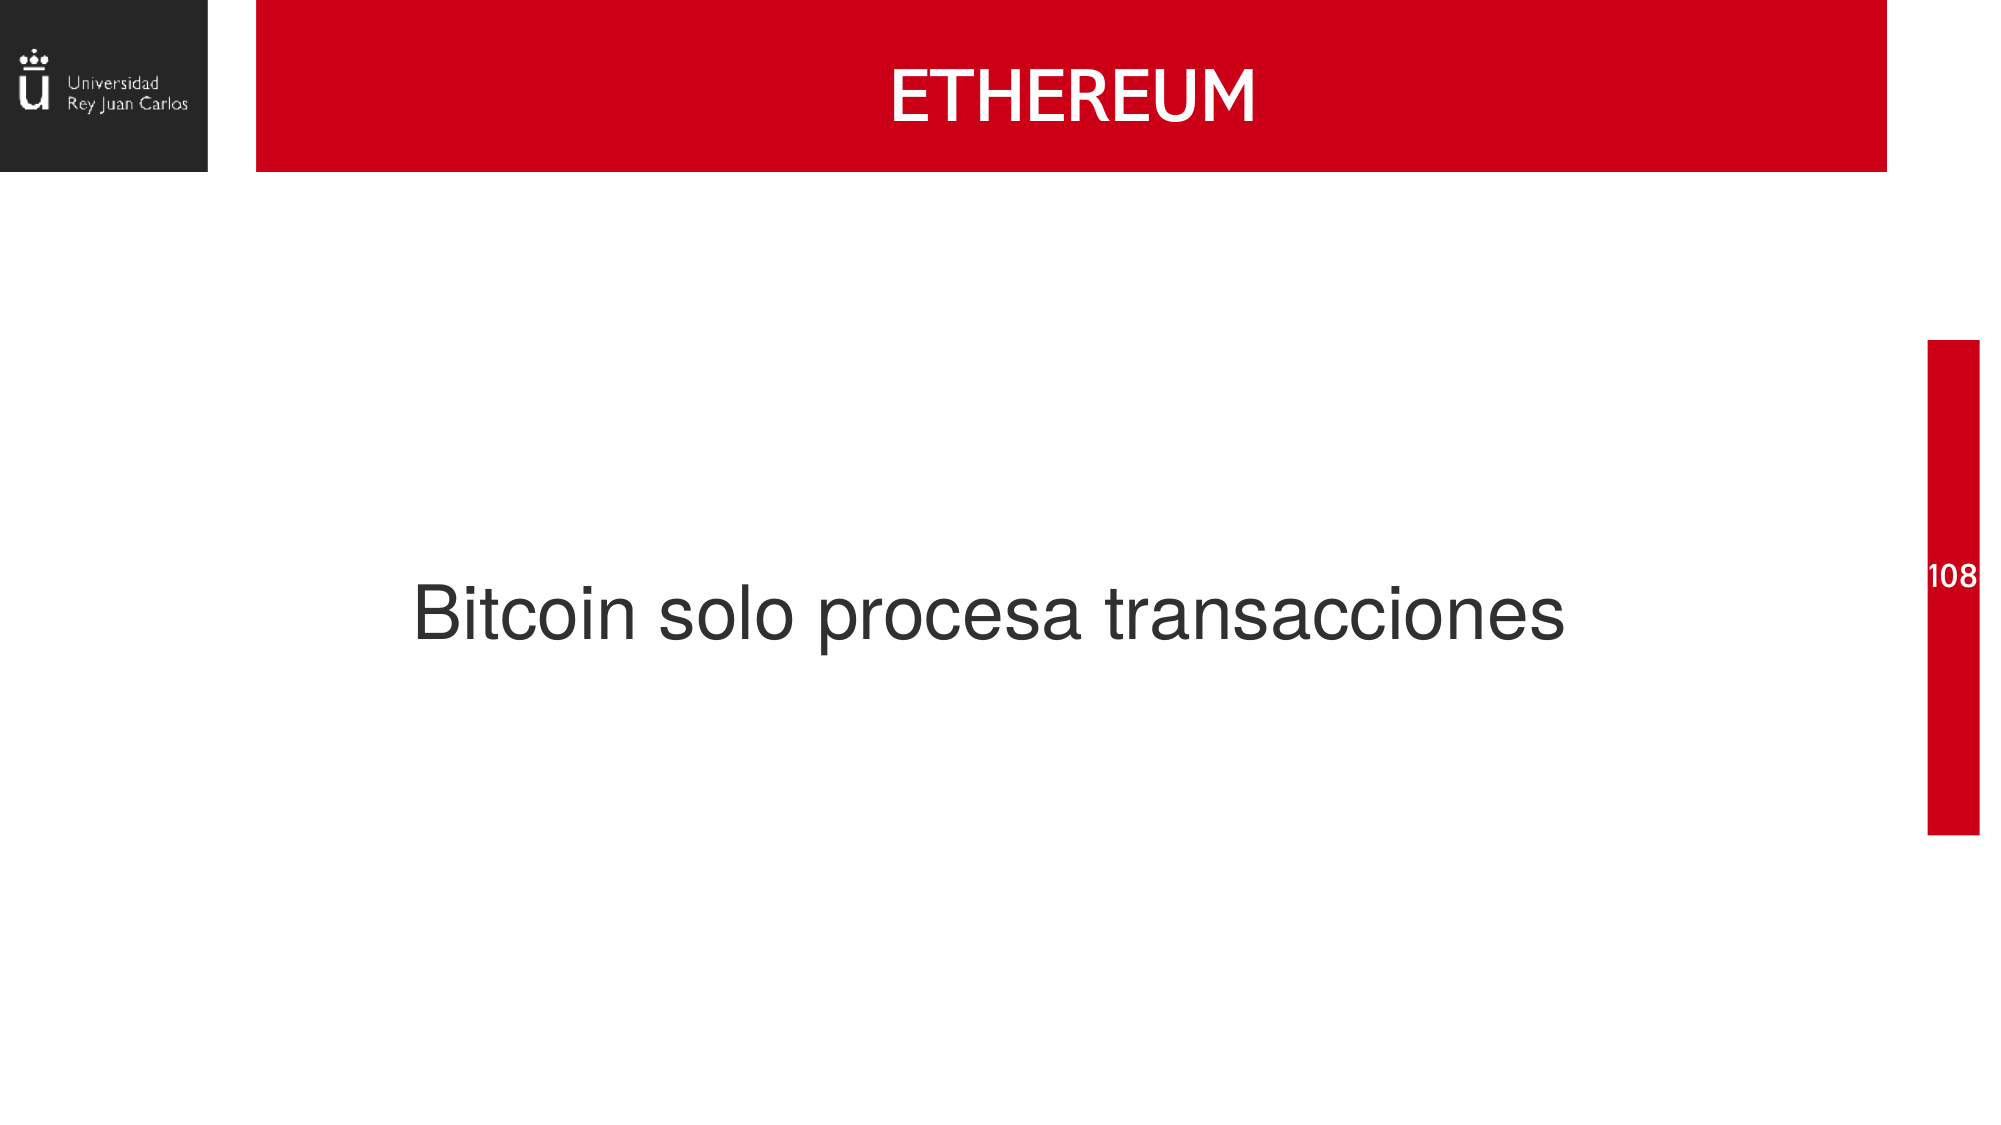

# ETHEREUM
Bitcoin solo procesa transacciones
108